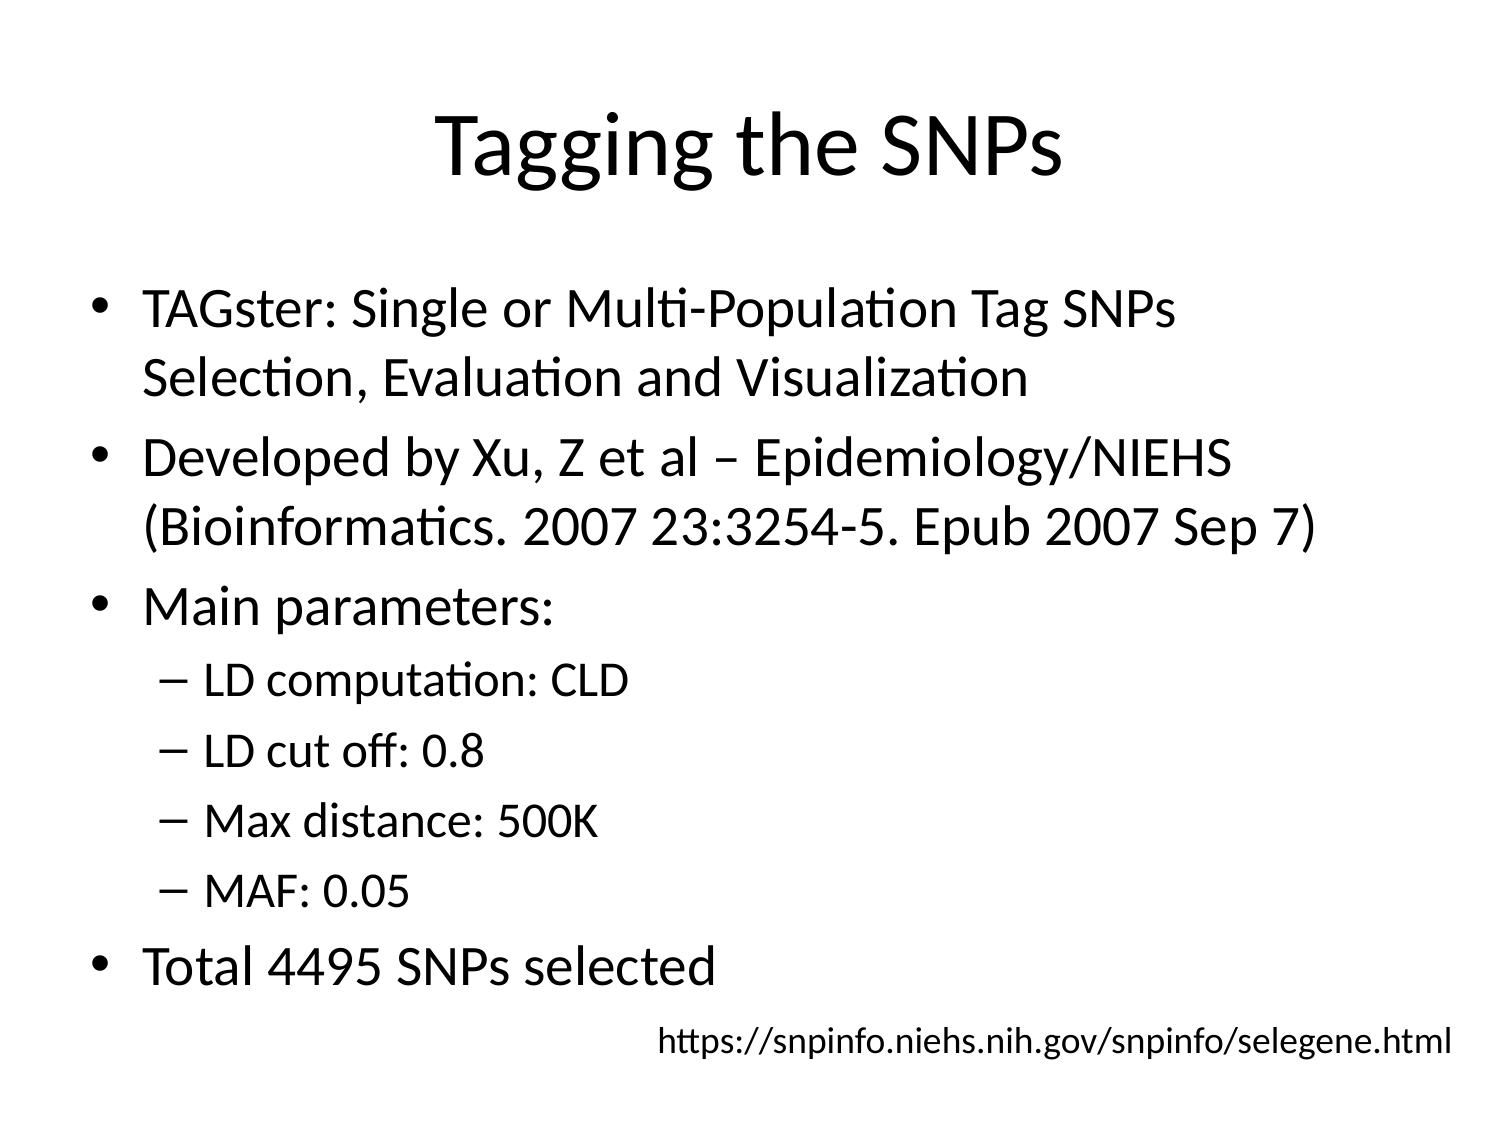

# Tagging the SNPs
TAGster: Single or Multi-Population Tag SNPs Selection, Evaluation and Visualization
Developed by Xu, Z et al – Epidemiology/NIEHS (Bioinformatics. 2007 23:3254-5. Epub 2007 Sep 7)
Main parameters:
LD computation: CLD
LD cut off: 0.8
Max distance: 500K
MAF: 0.05
Total 4495 SNPs selected
https://snpinfo.niehs.nih.gov/snpinfo/selegene.html